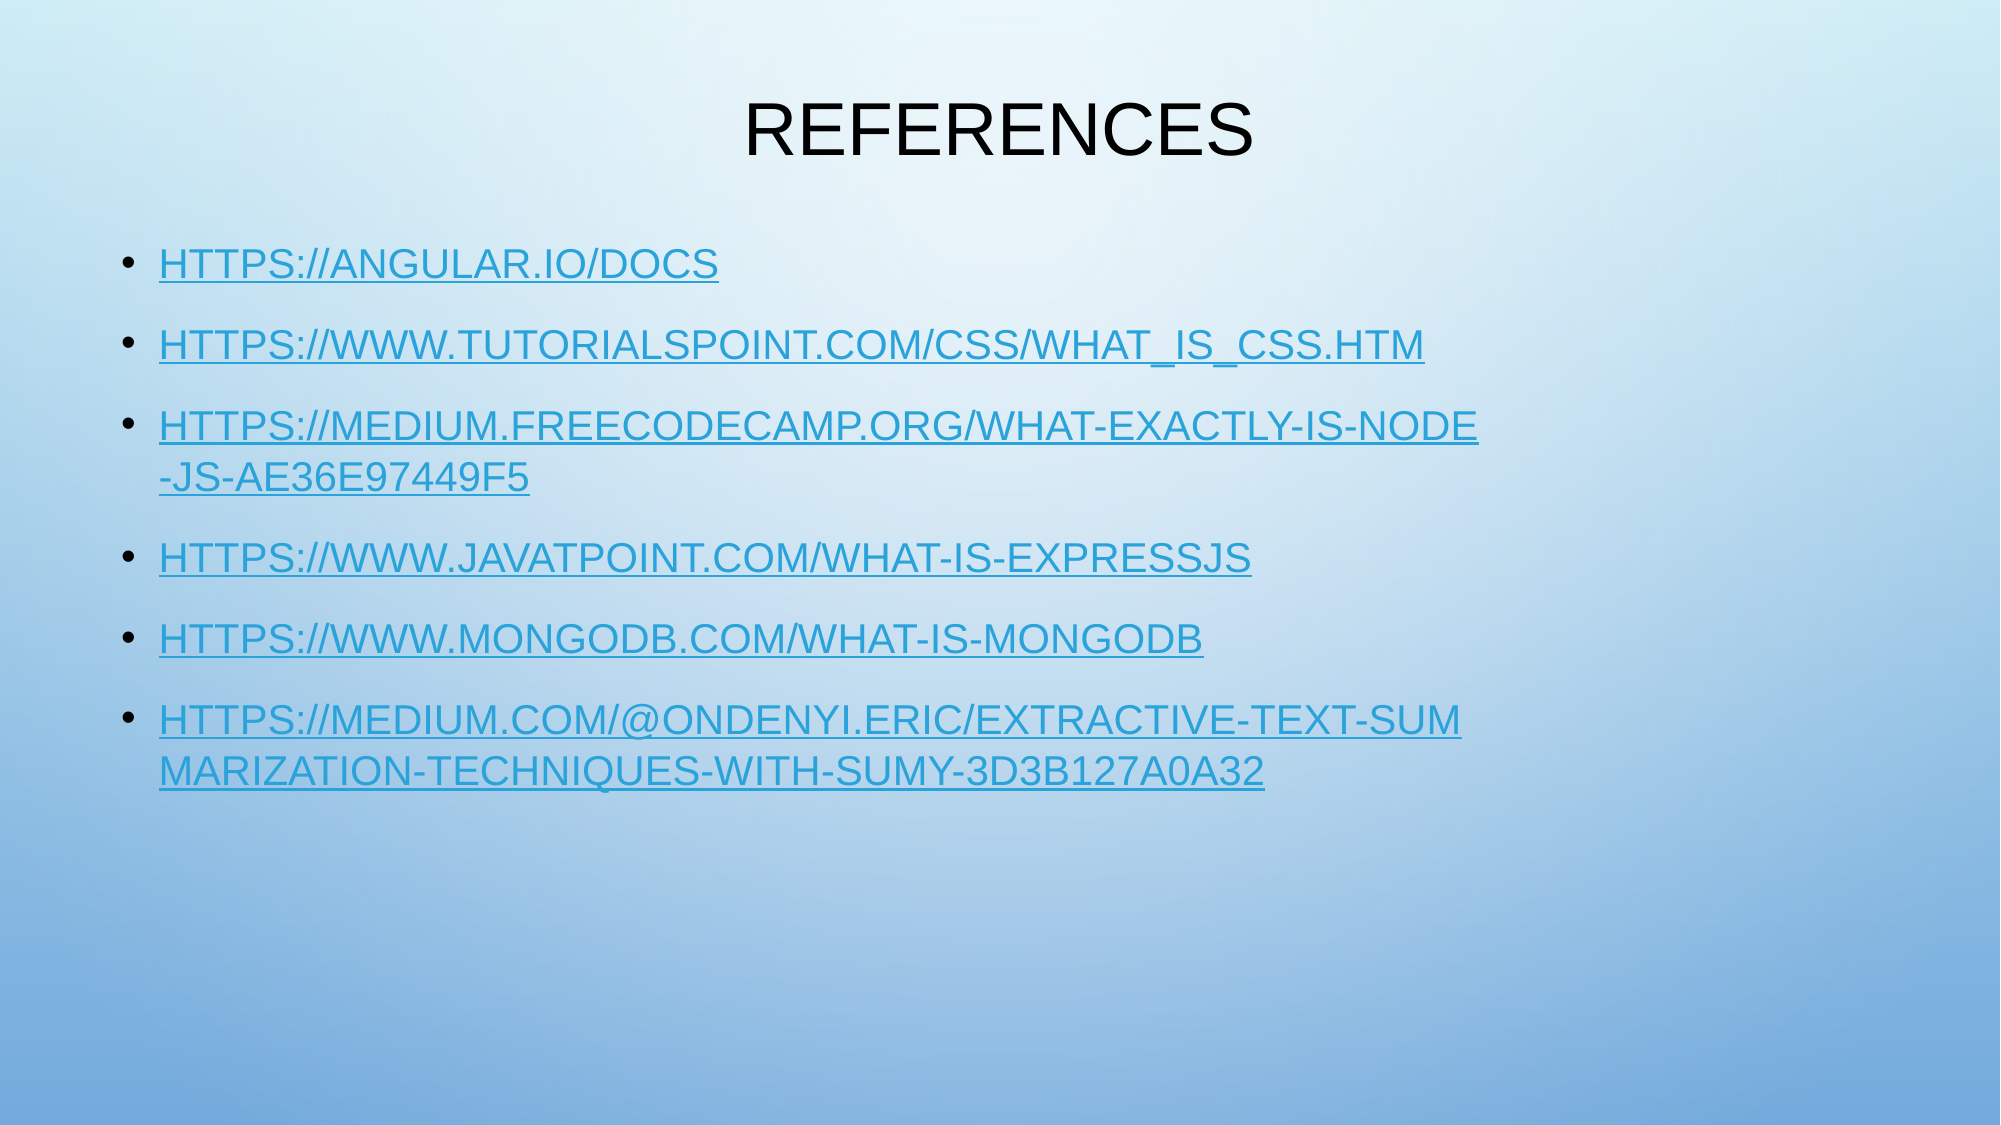

# References
https://angular.io/docs
https://www.tutorialspoint.com/css/what_is_css.htm
https://medium.freecodecamp.org/what-exactly-is-node-js-ae36e97449f5
https://www.javatpoint.com/what-is-expressjs
https://www.mongodb.com/what-is-mongodb
https://medium.com/@ondenyi.eric/extractive-text-summarization-techniques-with-sumy-3d3b127a0a32